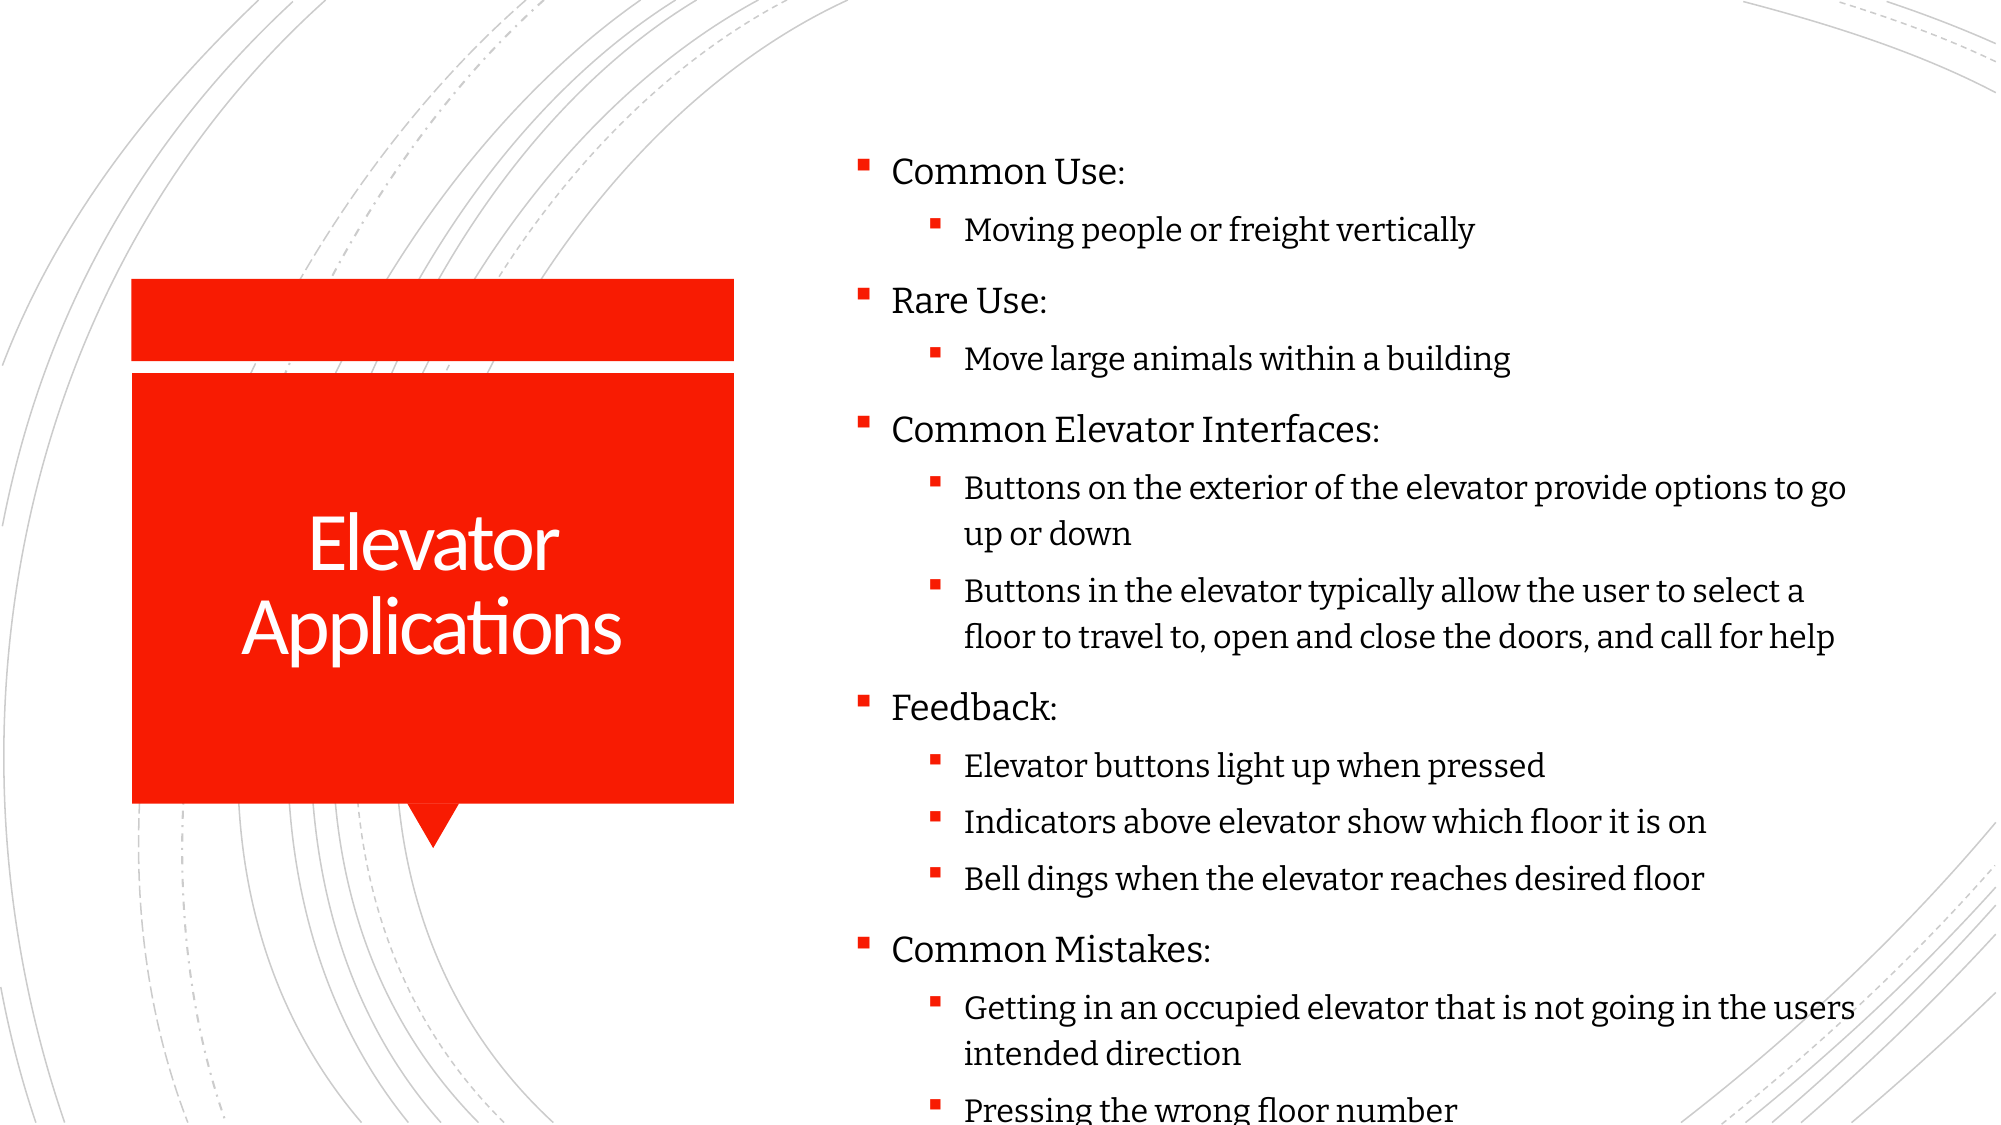

Common Use:
Moving people or freight vertically
Rare Use:
Move large animals within a building
Common Elevator Interfaces:
Buttons on the exterior of the elevator provide options to go up or down
Buttons in the elevator typically allow the user to select a floor to travel to, open and close the doors, and call for help
Feedback:
Elevator buttons light up when pressed
Indicators above elevator show which floor it is on
Bell dings when the elevator reaches desired floor
Common Mistakes:
Getting in an occupied elevator that is not going in the users intended direction
Pressing the wrong floor number

# Elevator Applications